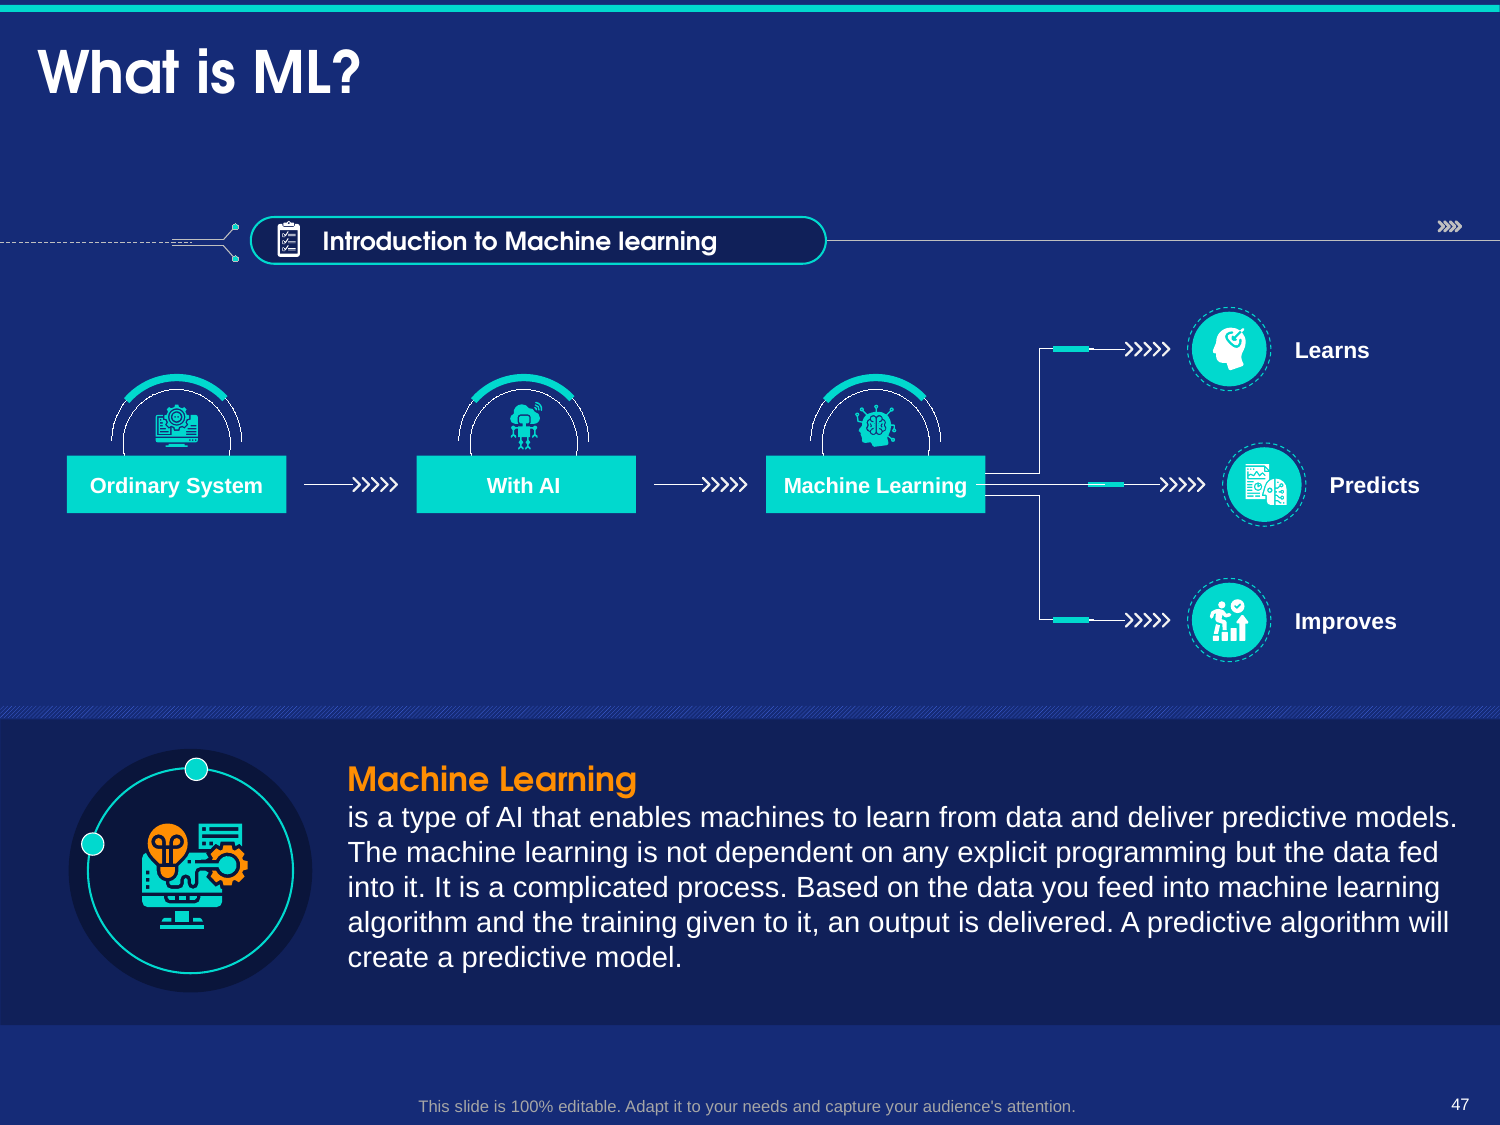

# What is ML?

Introduction to Machine learning

Learns

Predicts

Improves

Machine Learning
Ordinary System
With AI

Machine Learning
is a type of AI that enables machines to learn from data and deliver predictive models. The machine learning is not dependent on any explicit programming but the data fed into it. It is a complicated process. Based on the data you feed into machine learning algorithm and the training given to it, an output is delivered. A predictive algorithm will create a predictive model.
47
This slide is 100% editable. Adapt it to your needs and capture your audience's attention.